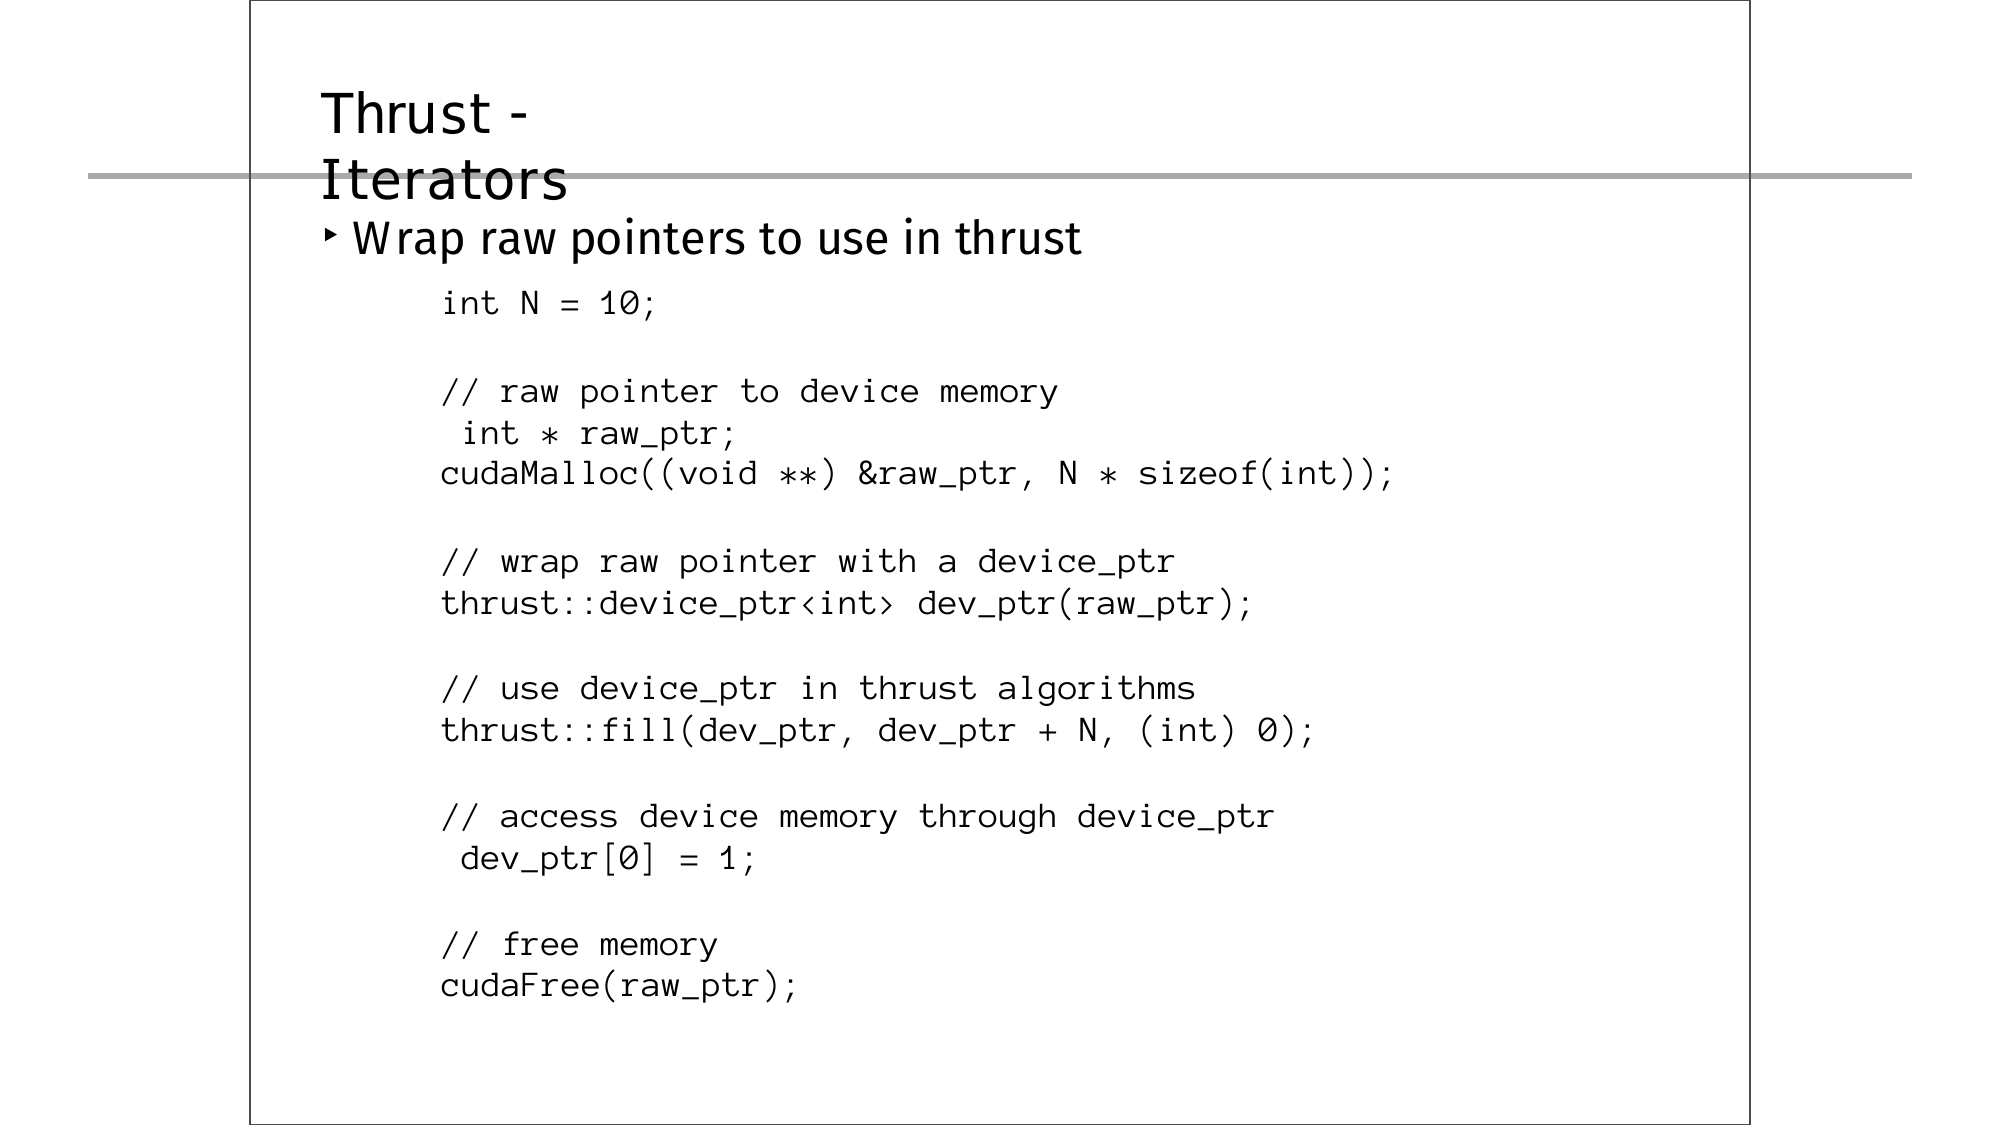

# Thrust - Iterators

Wrap raw pointers to use in thrust
int N = 10;

// raw pointer to device memory  int * raw_ptr;
cudaMalloc((void **) &raw_ptr, N * sizeof(int));

// wrap raw pointer with a device_ptr  thrust::device_ptr<int> dev_ptr(raw_ptr);

// use device_ptr in thrust algorithms  thrust::fill(dev_ptr, dev_ptr + N, (int) 0);

// access device memory through device_ptr  dev_ptr[0] = 1;

// free memory  cudaFree(raw_ptr);